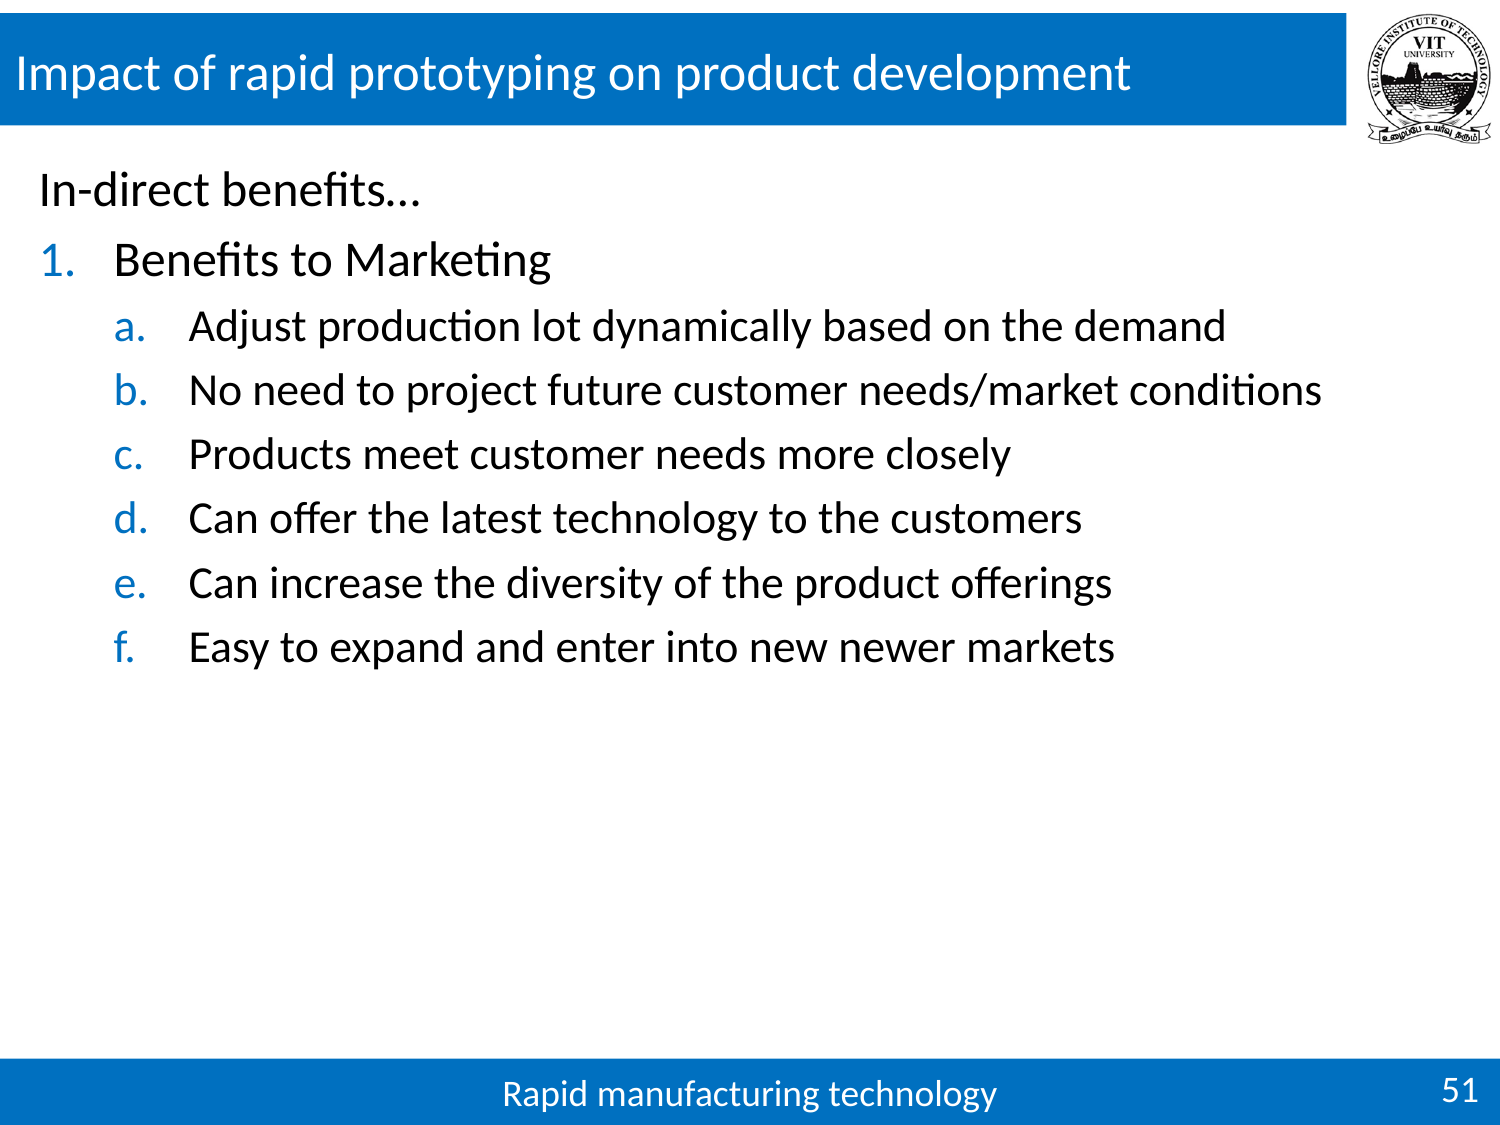

# Impact of rapid prototyping on product development
In-direct benefits…
Benefits to Marketing
Adjust production lot dynamically based on the demand
No need to project future customer needs/market conditions
Products meet customer needs more closely
Can offer the latest technology to the customers
Can increase the diversity of the product offerings
Easy to expand and enter into new newer markets

51
Rapid manufacturing technology